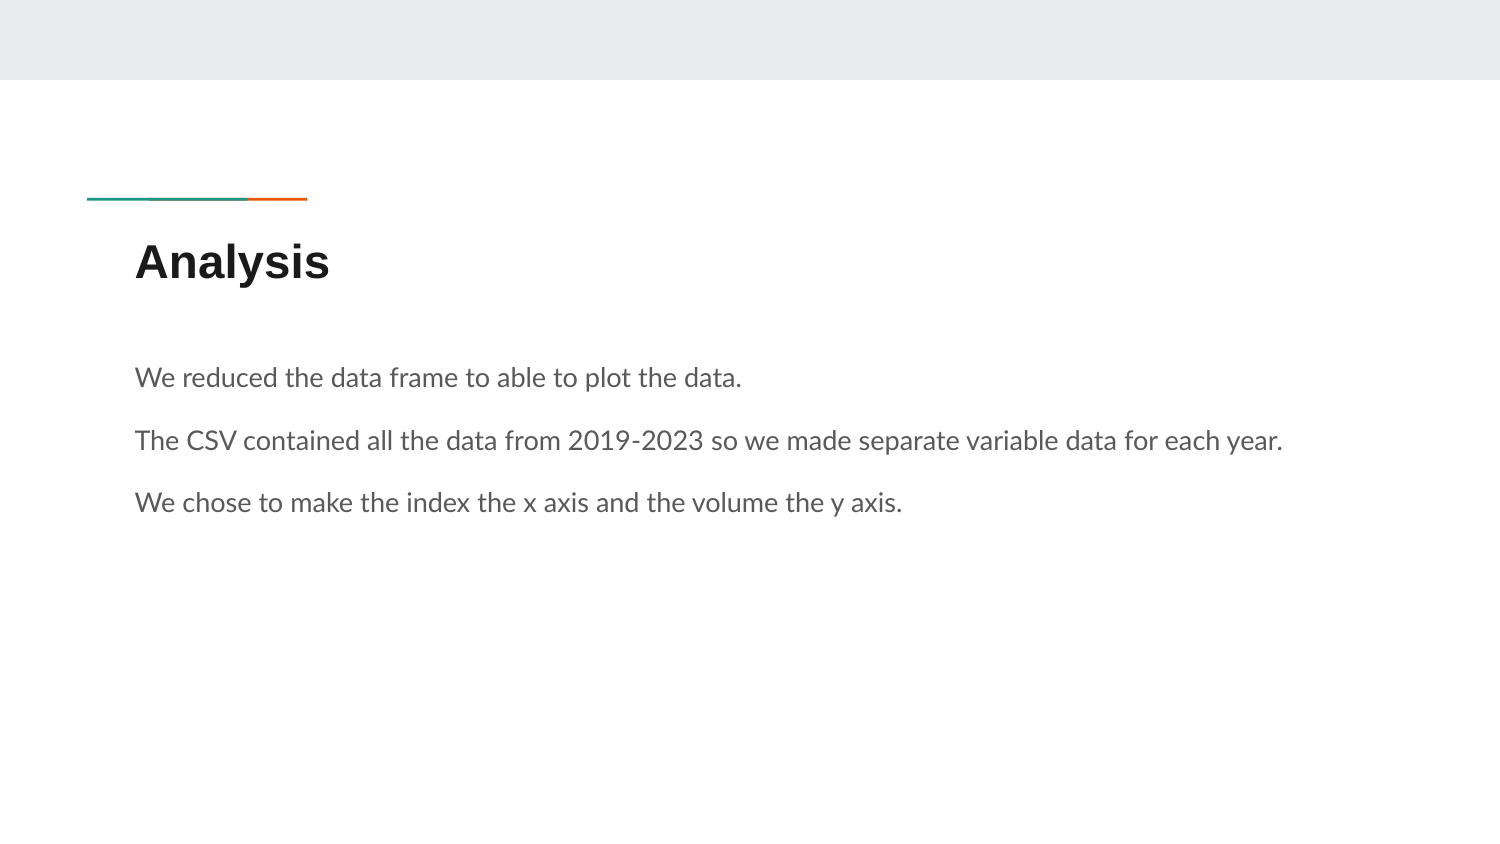

# Analysis
We reduced the data frame to able to plot the data.
The CSV contained all the data from 2019-2023 so we made separate variable data for each year.
We chose to make the index the x axis and the volume the y axis.